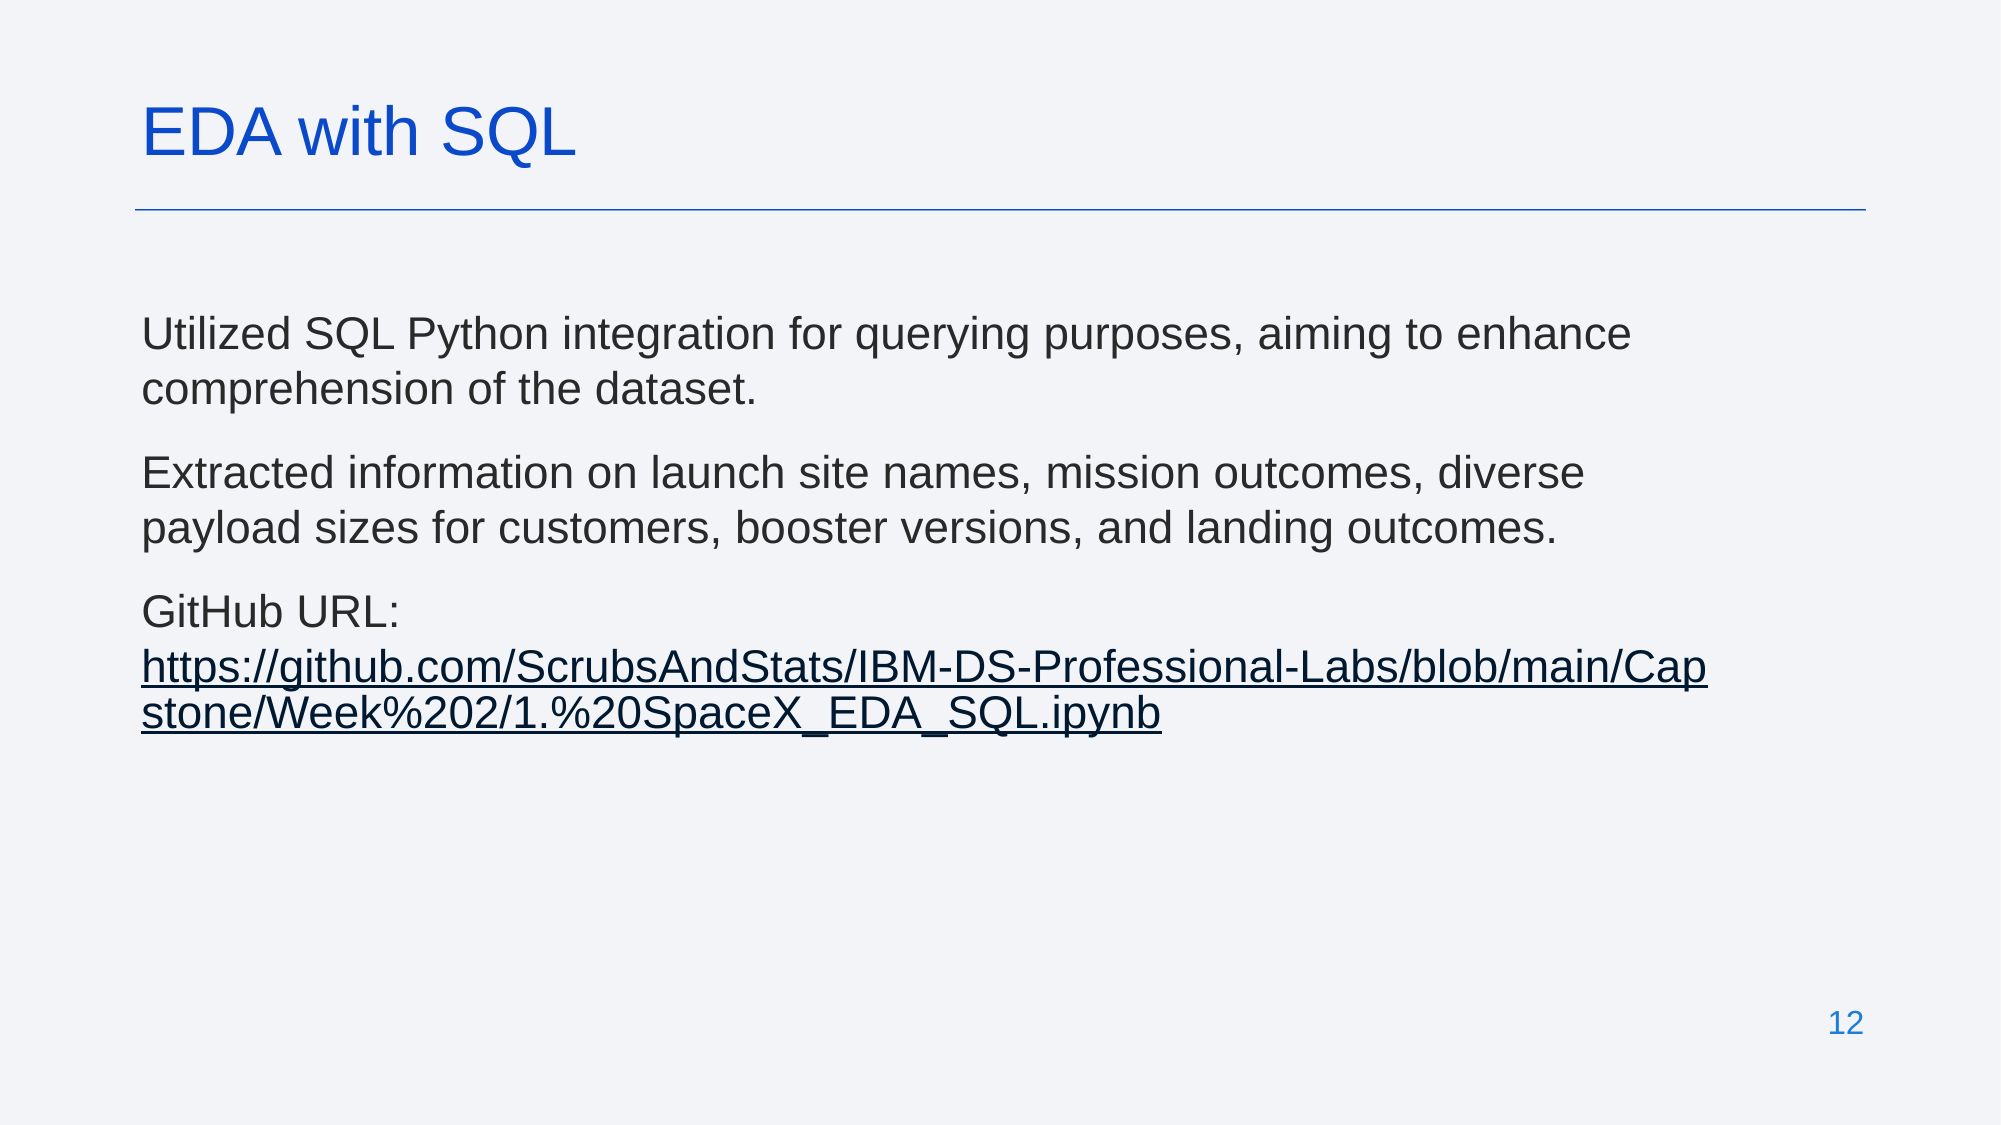

EDA with SQL
Utilized SQL Python integration for querying purposes, aiming to enhance comprehension of the dataset.
Extracted information on launch site names, mission outcomes, diverse payload sizes for customers, booster versions, and landing outcomes.
GitHub URL: https://github.com/ScrubsAndStats/IBM-DS-Professional-Labs/blob/main/Capstone/Week%202/1.%20SpaceX_EDA_SQL.ipynb

12